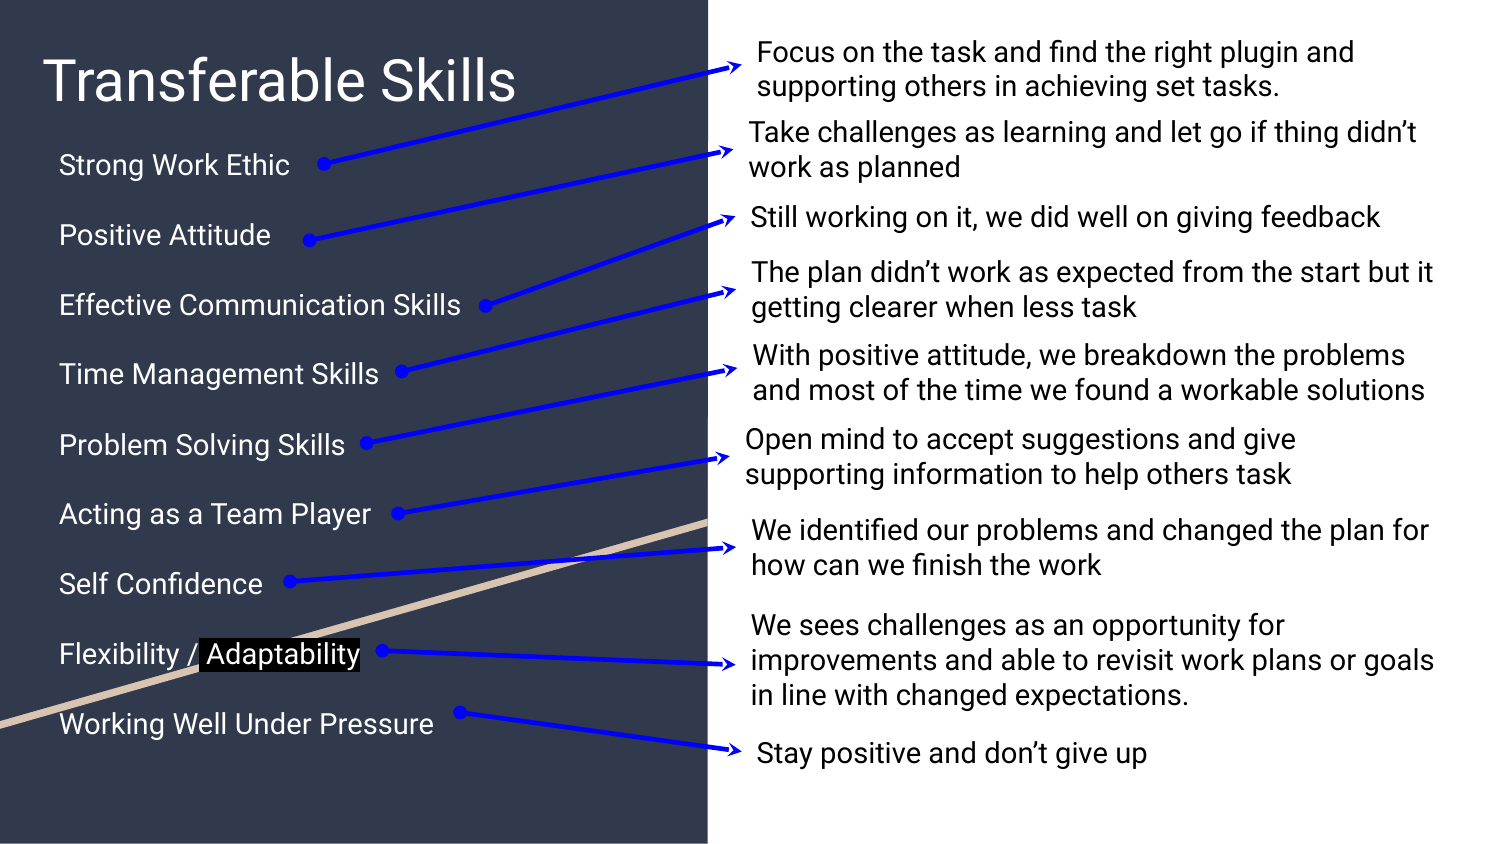

Focus on the task and find the right plugin and supporting others in achieving set tasks.
Transferable Skills
Take challenges as learning and let go if thing didn’t work as planned
Strong Work Ethic

Positive Attitude

Effective Communication Skills

Time Management Skills

Problem Solving Skills

Acting as a Team Player

Self Confidence

Flexibility / Adaptability

Working Well Under Pressure
Still working on it, we did well on giving feedback
The plan didn’t work as expected from the start but it getting clearer when less task
With positive attitude, we breakdown the problems and most of the time we found a workable solutions
Open mind to accept suggestions and give supporting information to help others task
We identified our problems and changed the plan for how can we finish the work

We sees challenges as an opportunity for improvements and able to revisit work plans or goals in line with changed expectations.

Stay positive and don’t give up